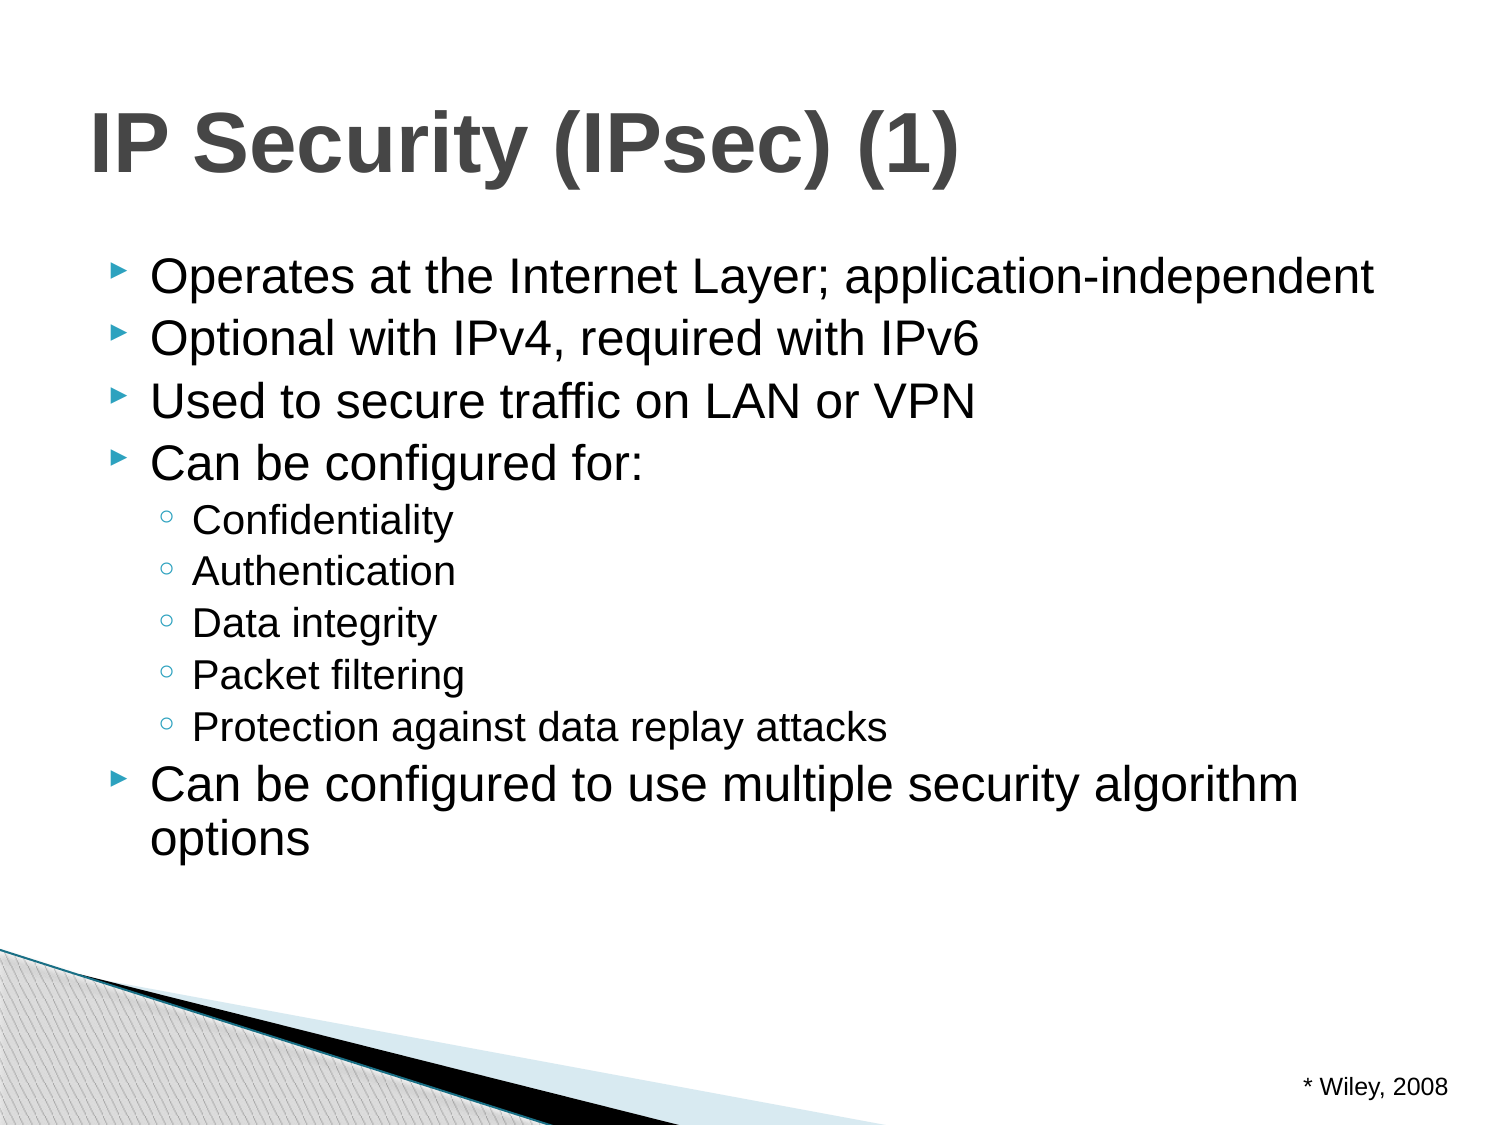

# IP Security (IPsec) (1)
Operates at the Internet Layer; application-independent
Optional with IPv4, required with IPv6
Used to secure traffic on LAN or VPN
Can be configured for:
Confidentiality
Authentication
Data integrity
Packet filtering
Protection against data replay attacks
Can be configured to use multiple security algorithm options
* Wiley, 2008